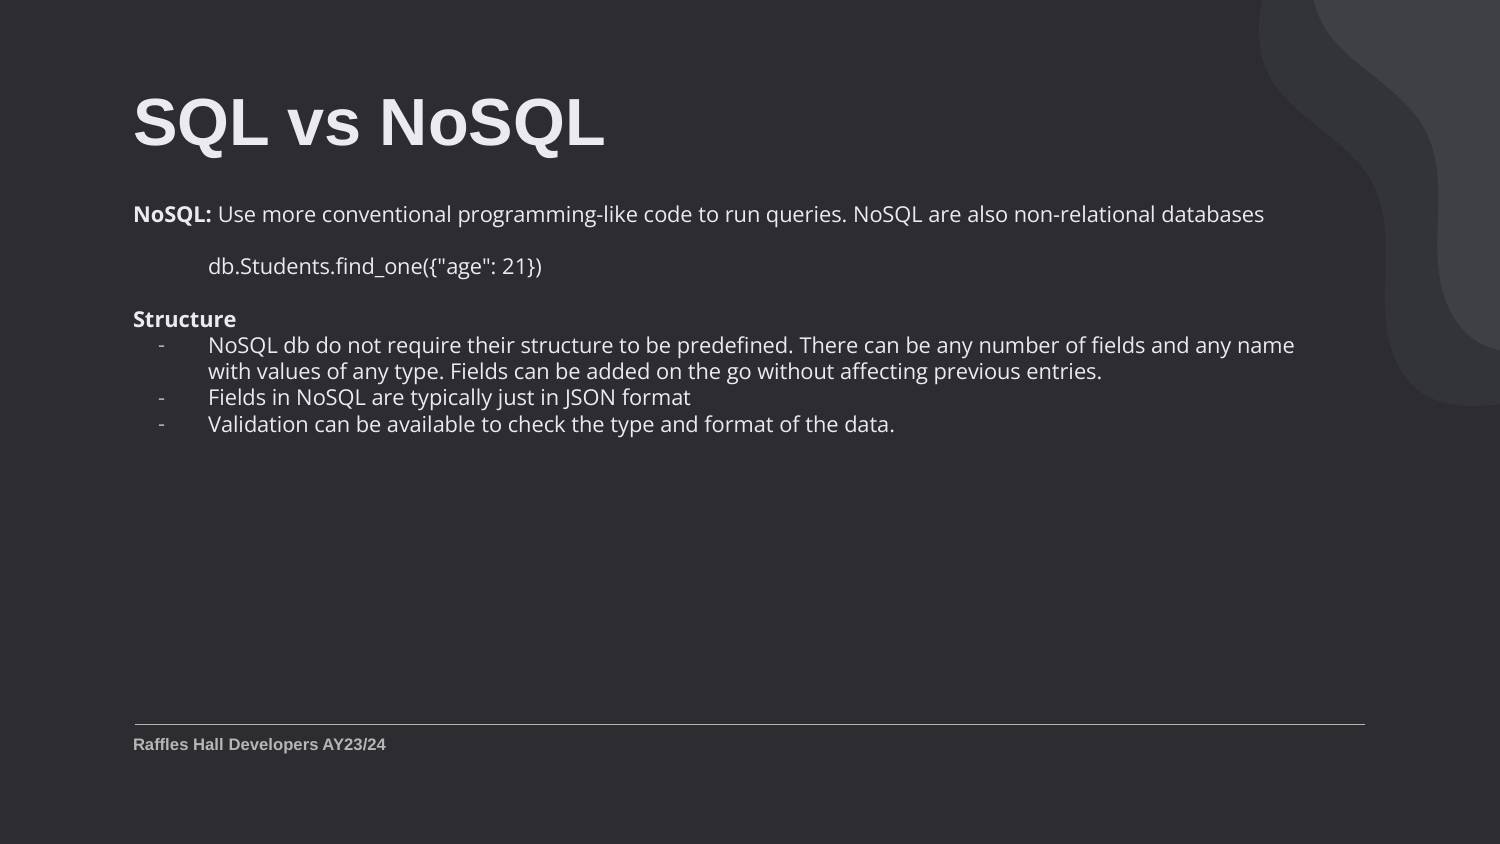

# SQL vs NoSQL
NoSQL: Use more conventional programming-like code to run queries. NoSQL are also non-relational databases

db.Students.find_one({"age": 21})

Structure
NoSQL db do not require their structure to be predefined. There can be any number of fields and any name with values of any type. Fields can be added on the go without affecting previous entries.
Fields in NoSQL are typically just in JSON format
Validation can be available to check the type and format of the data.

Raffles Hall Developers AY23/24